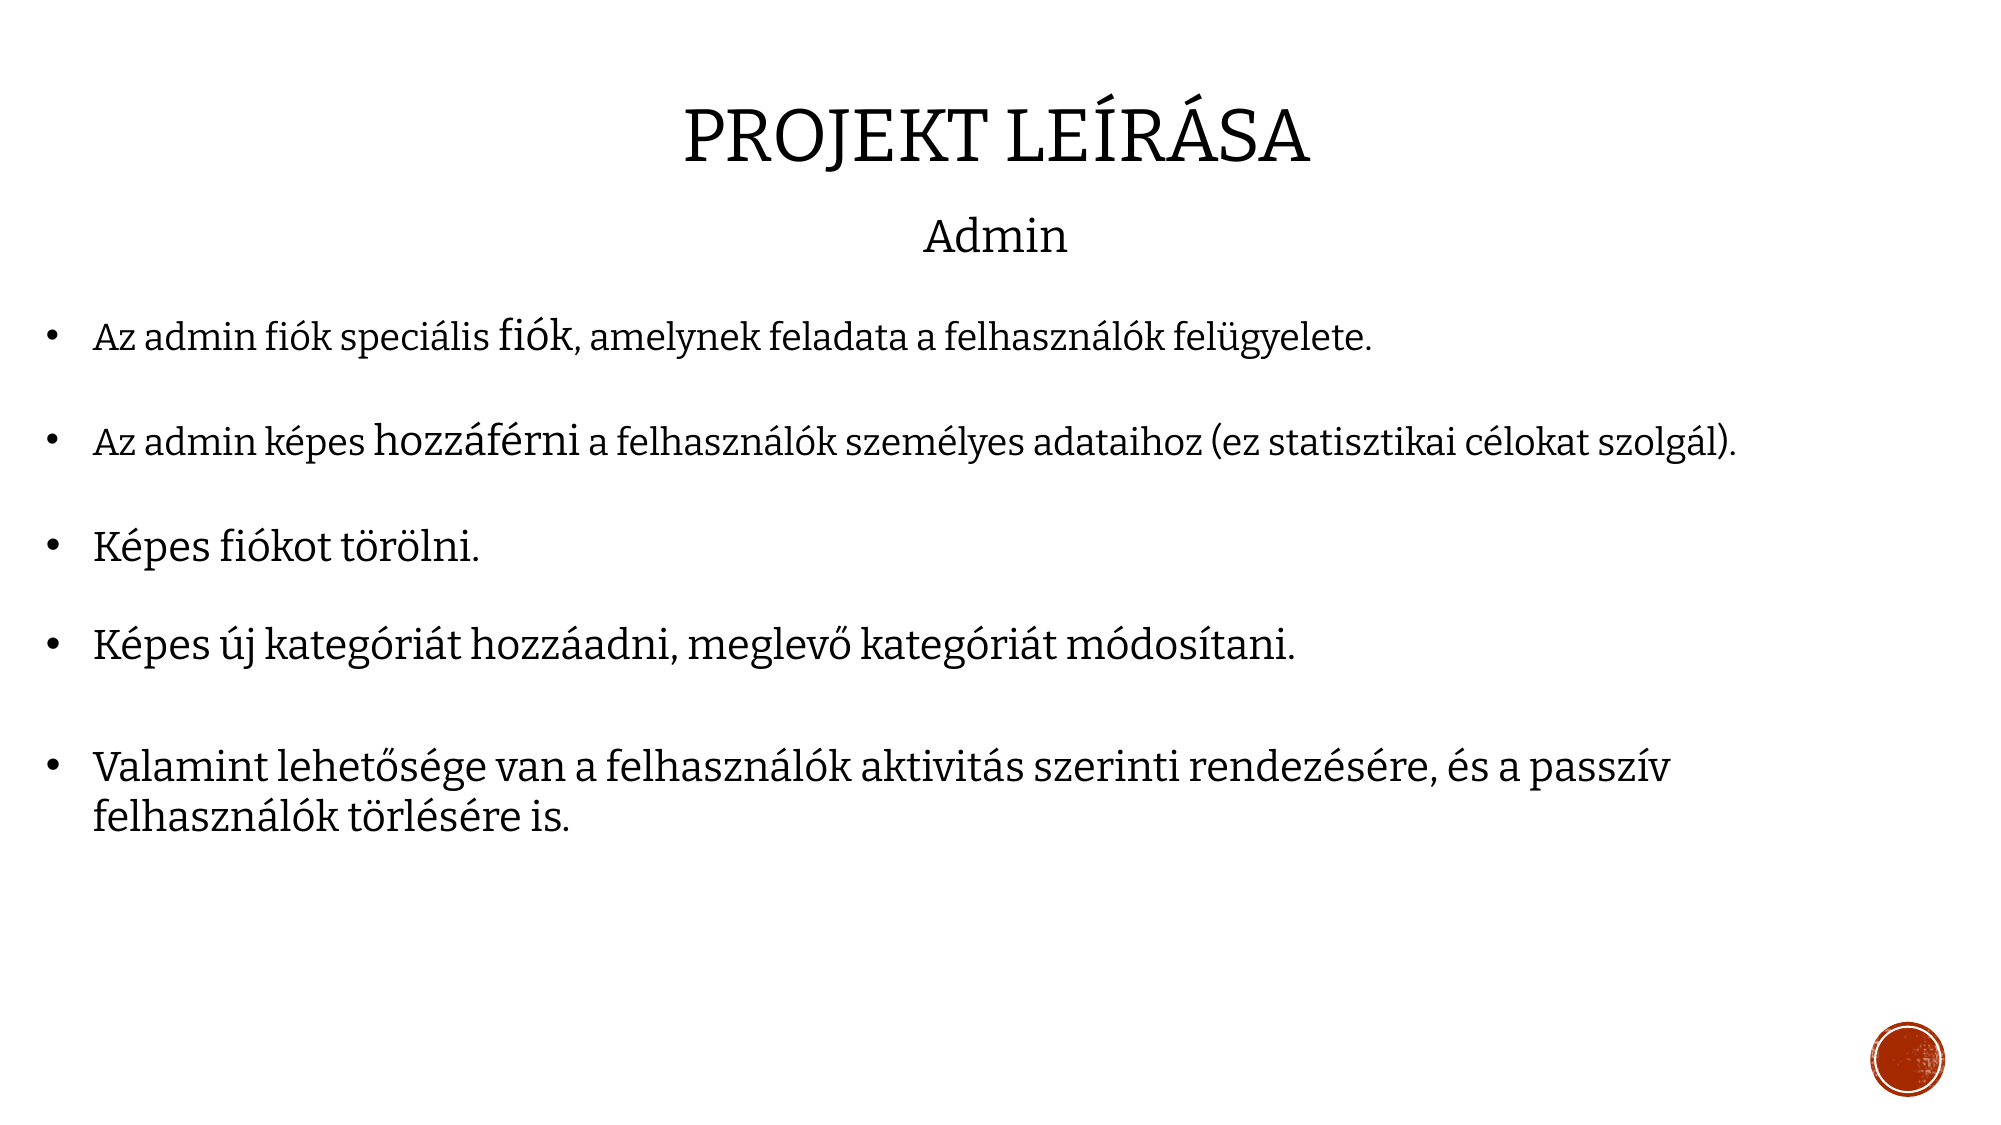

# Projekt leírása
Admin
Az admin fiók speciális fiók, amelynek feladata a felhasználók felügyelete.
Az admin képes hozzáférni a felhasználók személyes adataihoz (ez statisztikai célokat szolgál).

Képes fiókot törölni.
Képes új kategóriát hozzáadni, meglevő kategóriát módosítani.
Valamint lehetősége van a felhasználók aktivitás szerinti rendezésére, és a passzív felhasználók törlésére is.